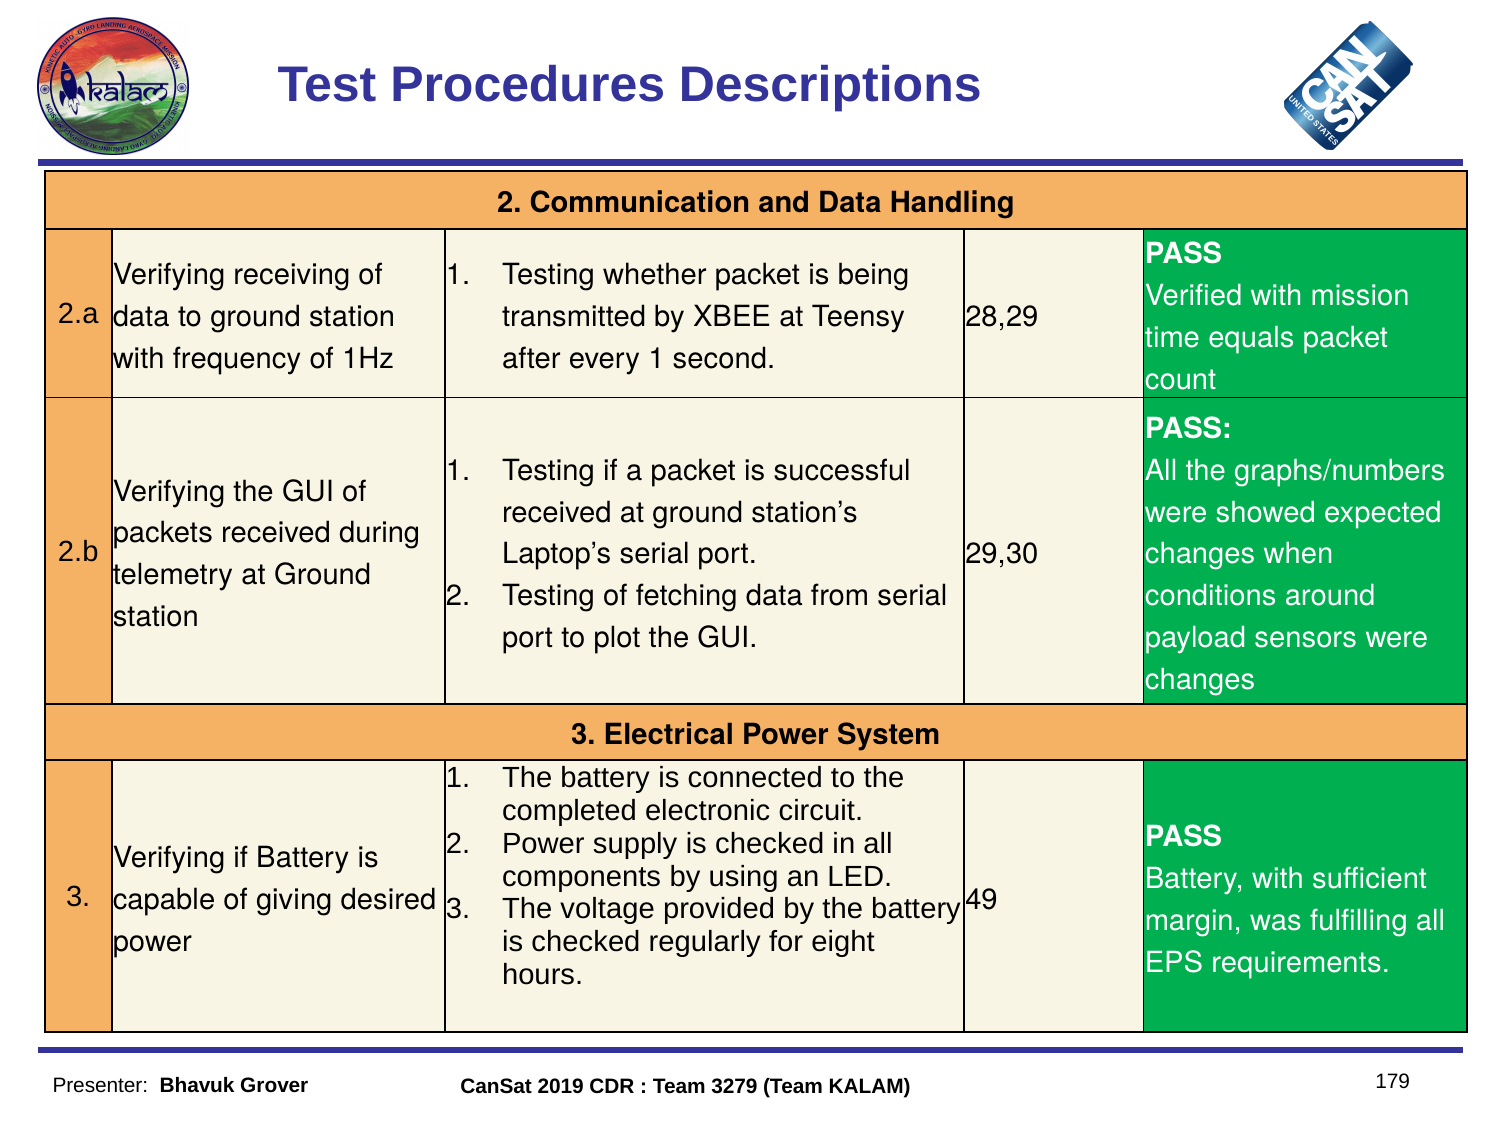

# Test Procedures Descriptions
| 2. Communication and Data Handling |  |  |  |  |
| --- | --- | --- | --- | --- |
| 2.a | Verifying receiving of data to ground station with frequency of 1Hz | Testing whether packet is being transmitted by XBEE at Teensy after every 1 second. | 28,29 | PASS Verified with mission time equals packet count |
| 2.b | Verifying the GUI of packets received during telemetry at Ground station | Testing if a packet is successful received at ground station’s Laptop’s serial port. Testing of fetching data from serial port to plot the GUI. | 29,30 | PASS: All the graphs/numbers were showed expected changes when conditions around payload sensors were changes |
| 3. Electrical Power System |  |  |  |  |
| 3. | Verifying if Battery is capable of giving desired power | The battery is connected to the completed electronic circuit. Power supply is checked in all components by using an LED. The voltage provided by the battery is checked regularly for eight hours. | 49 | PASS Battery, with sufficient margin, was fulfilling all EPS requirements. |
179
Presenter:  Bhavuk Grover
CanSat 2019 CDR : Team 3279 (Team KALAM)